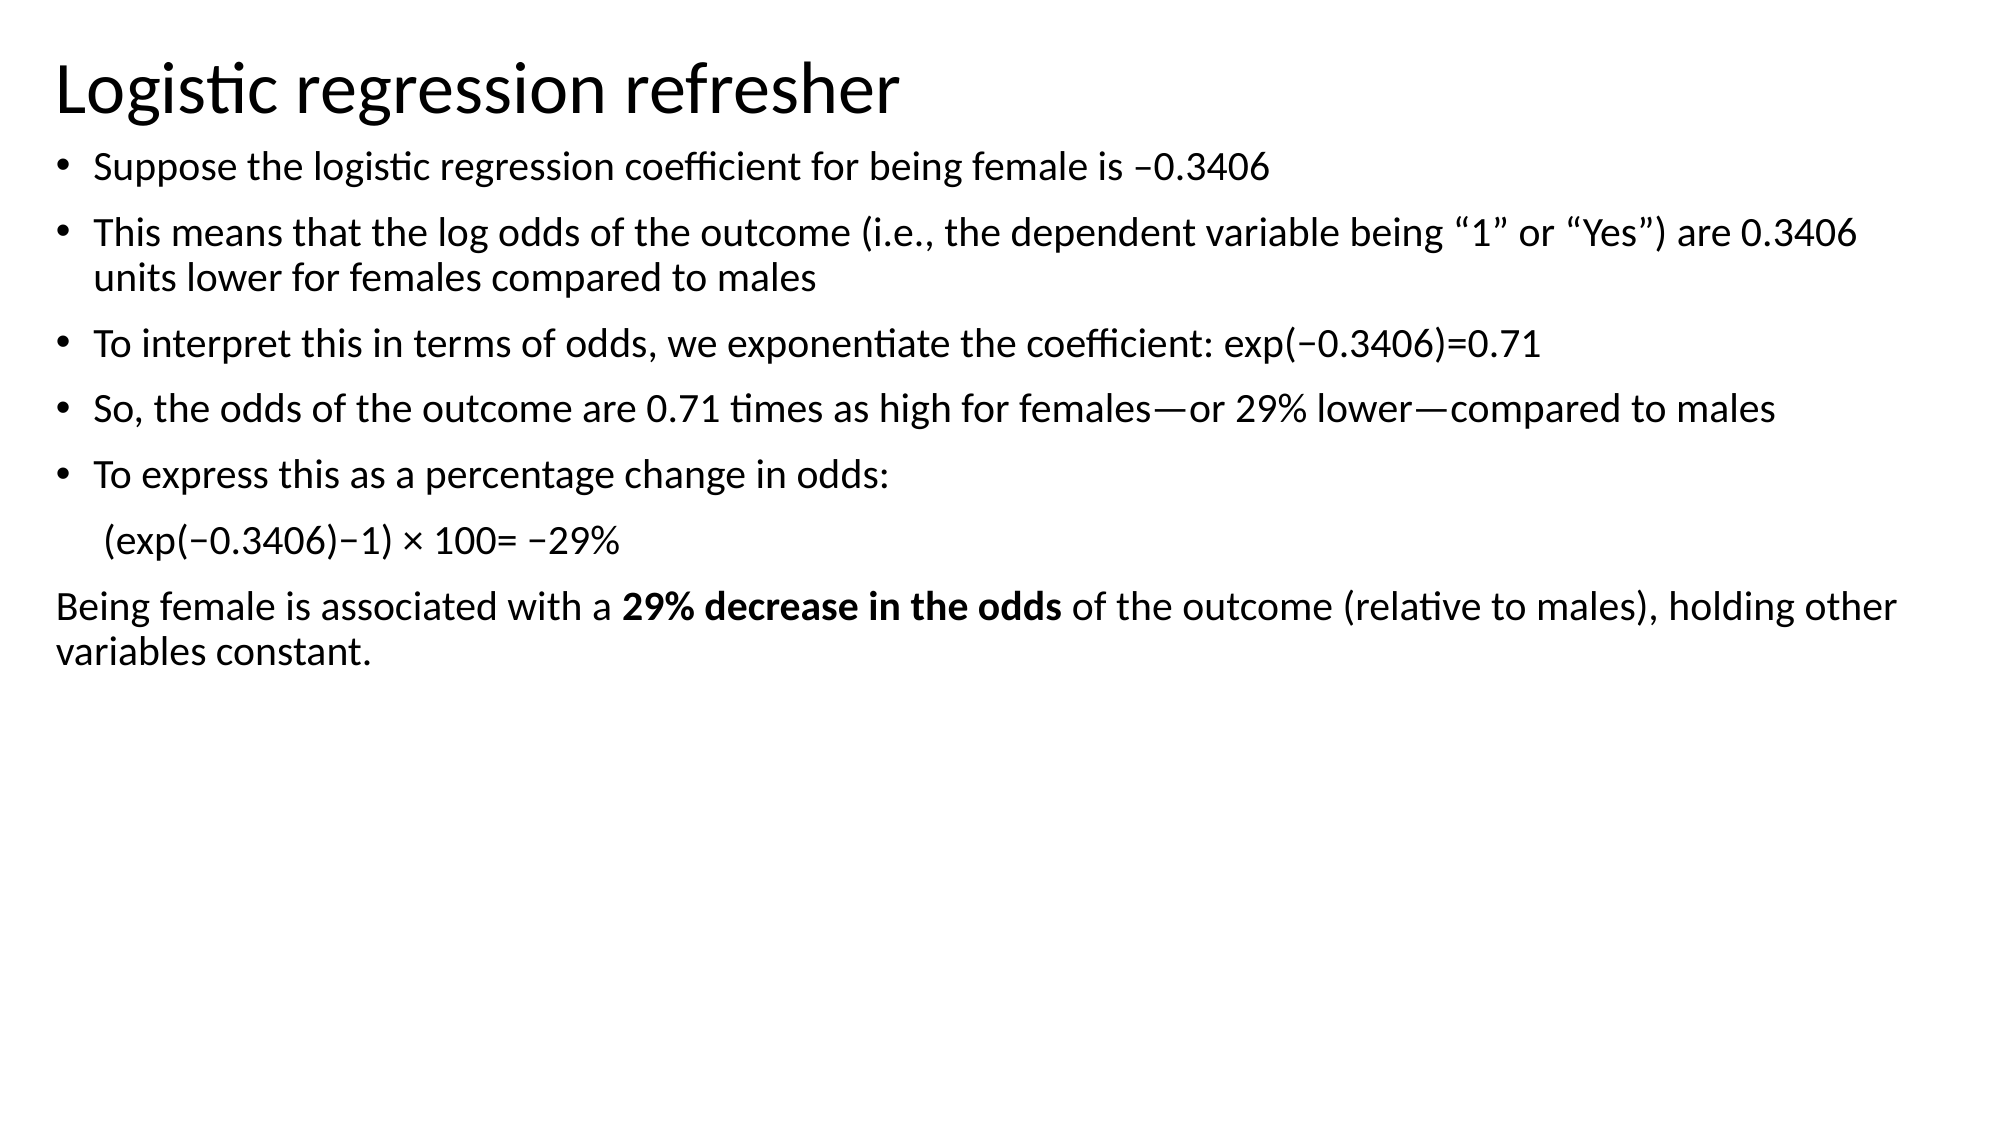

Logistic regression refresher
Suppose the logistic regression coefficient for being female is –0.3406
This means that the log odds of the outcome (i.e., the dependent variable being “1” or “Yes”) are 0.3406 units lower for females compared to males
To interpret this in terms of odds, we exponentiate the coefficient: exp(−0.3406)=0.71
So, the odds of the outcome are 0.71 times as high for females—or 29% lower—compared to males
To express this as a percentage change in odds:
     (exp⁡(−0.3406)−1) × 100= −29%
Being female is associated with a 29% decrease in the odds of the outcome (relative to males), holding other variables constant.